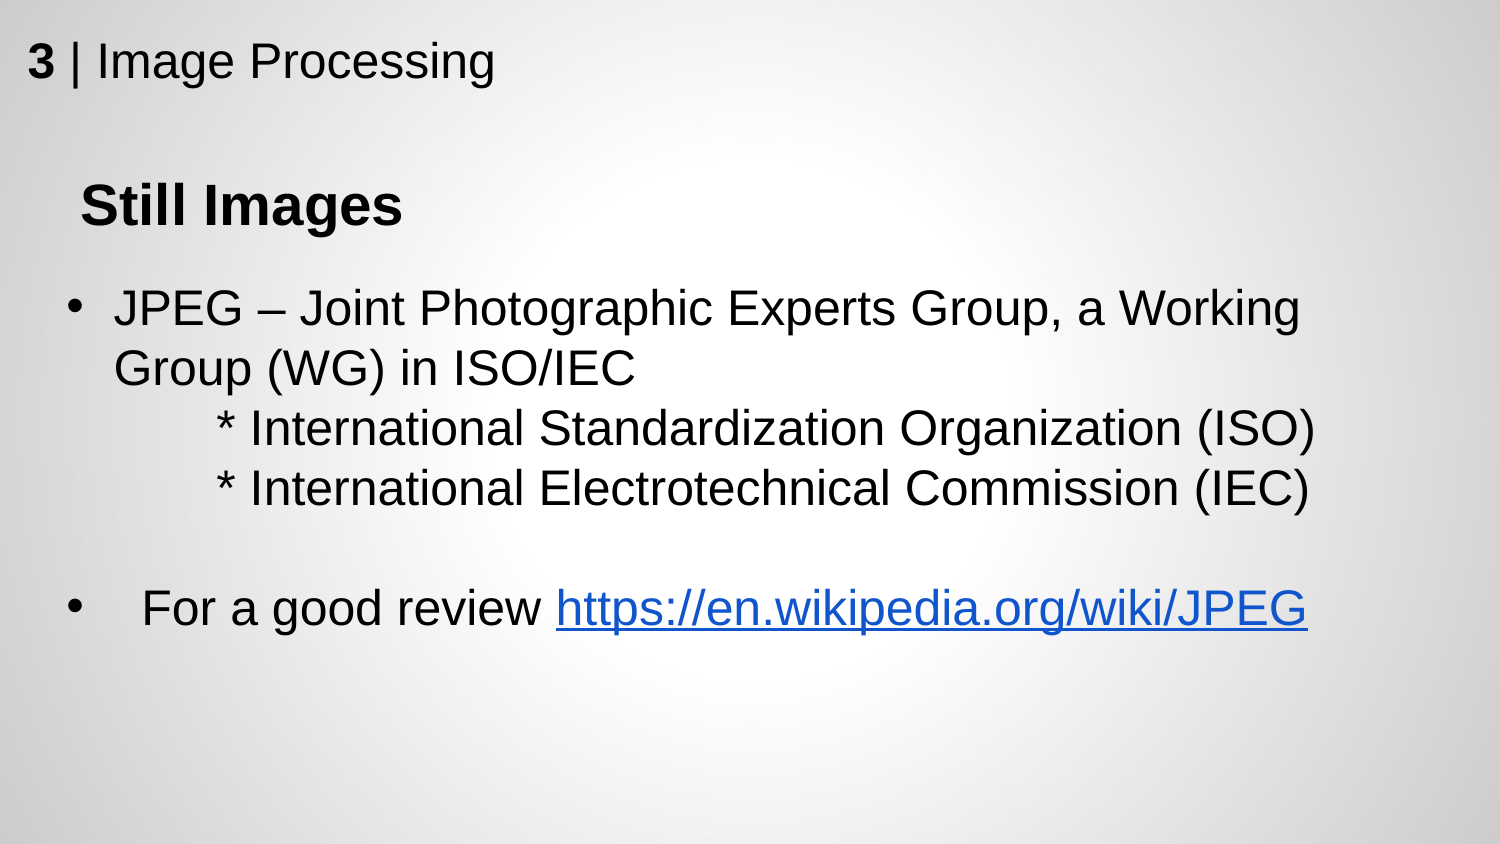

3 | Image Processing
# Still Images
JPEG – Joint Photographic Experts Group, a Working Group (WG) in ISO/IEC
	* International Standardization Organization (ISO)
	* International Electrotechnical Commission (IEC)

For a good review https://en.wikipedia.org/wiki/JPEG